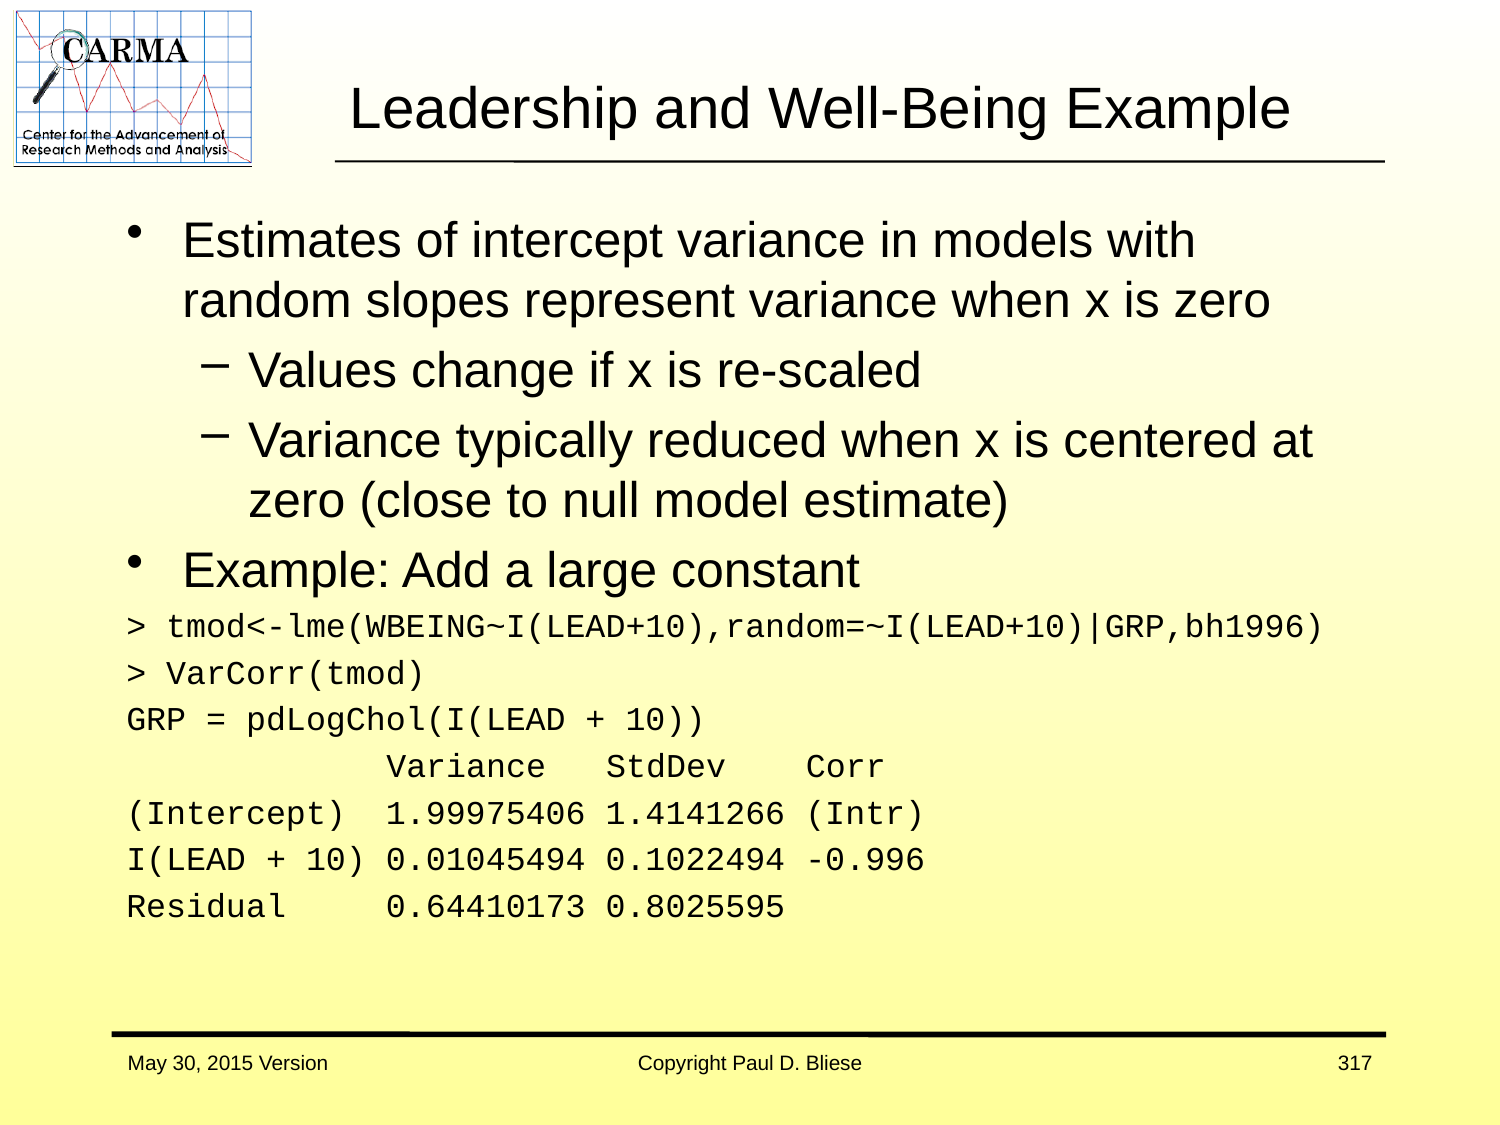

# Leadership and Well-Being Example
Estimates of intercept variance in models with random slopes represent variance when x is zero
Values change if x is re-scaled
Variance typically reduced when x is centered at zero (close to null model estimate)
Example: Add a large constant
> tmod<-lme(WBEING~I(LEAD+10),random=~I(LEAD+10)|GRP,bh1996)
> VarCorr(tmod)
GRP = pdLogChol(I(LEAD + 10))
             Variance   StdDev    Corr
(Intercept)  1.99975406 1.4141266 (Intr)
I(LEAD + 10) 0.01045494 0.1022494 -0.996
Residual     0.64410173 0.8025595

May 30, 2015 Version
Copyright Paul D. Bliese
317